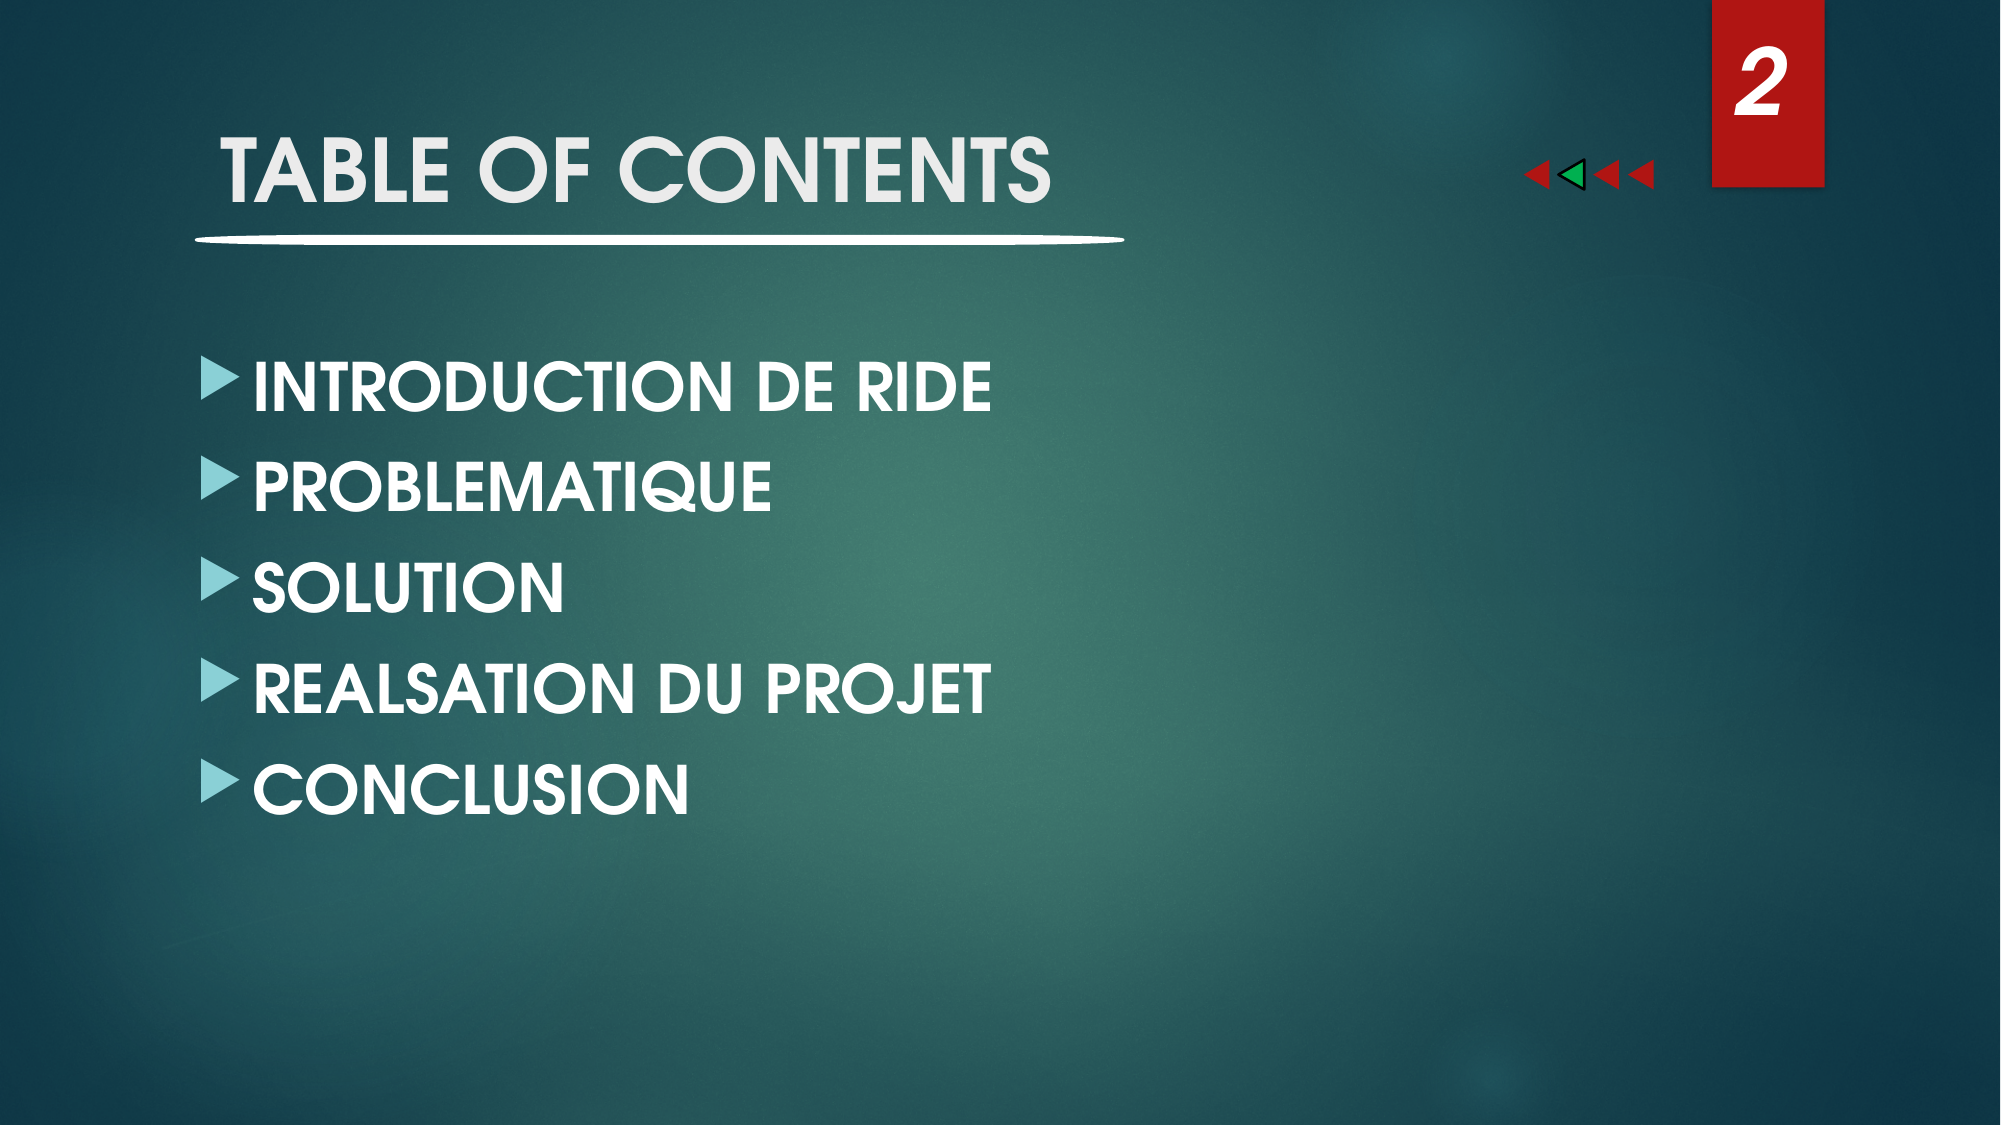

2
# TABLE OF CONTENTS

INTRODUCTION DE RIDE
PROBLEMATIQUE
SOLUTION
REALSATION DU PROJET
CONCLUSION